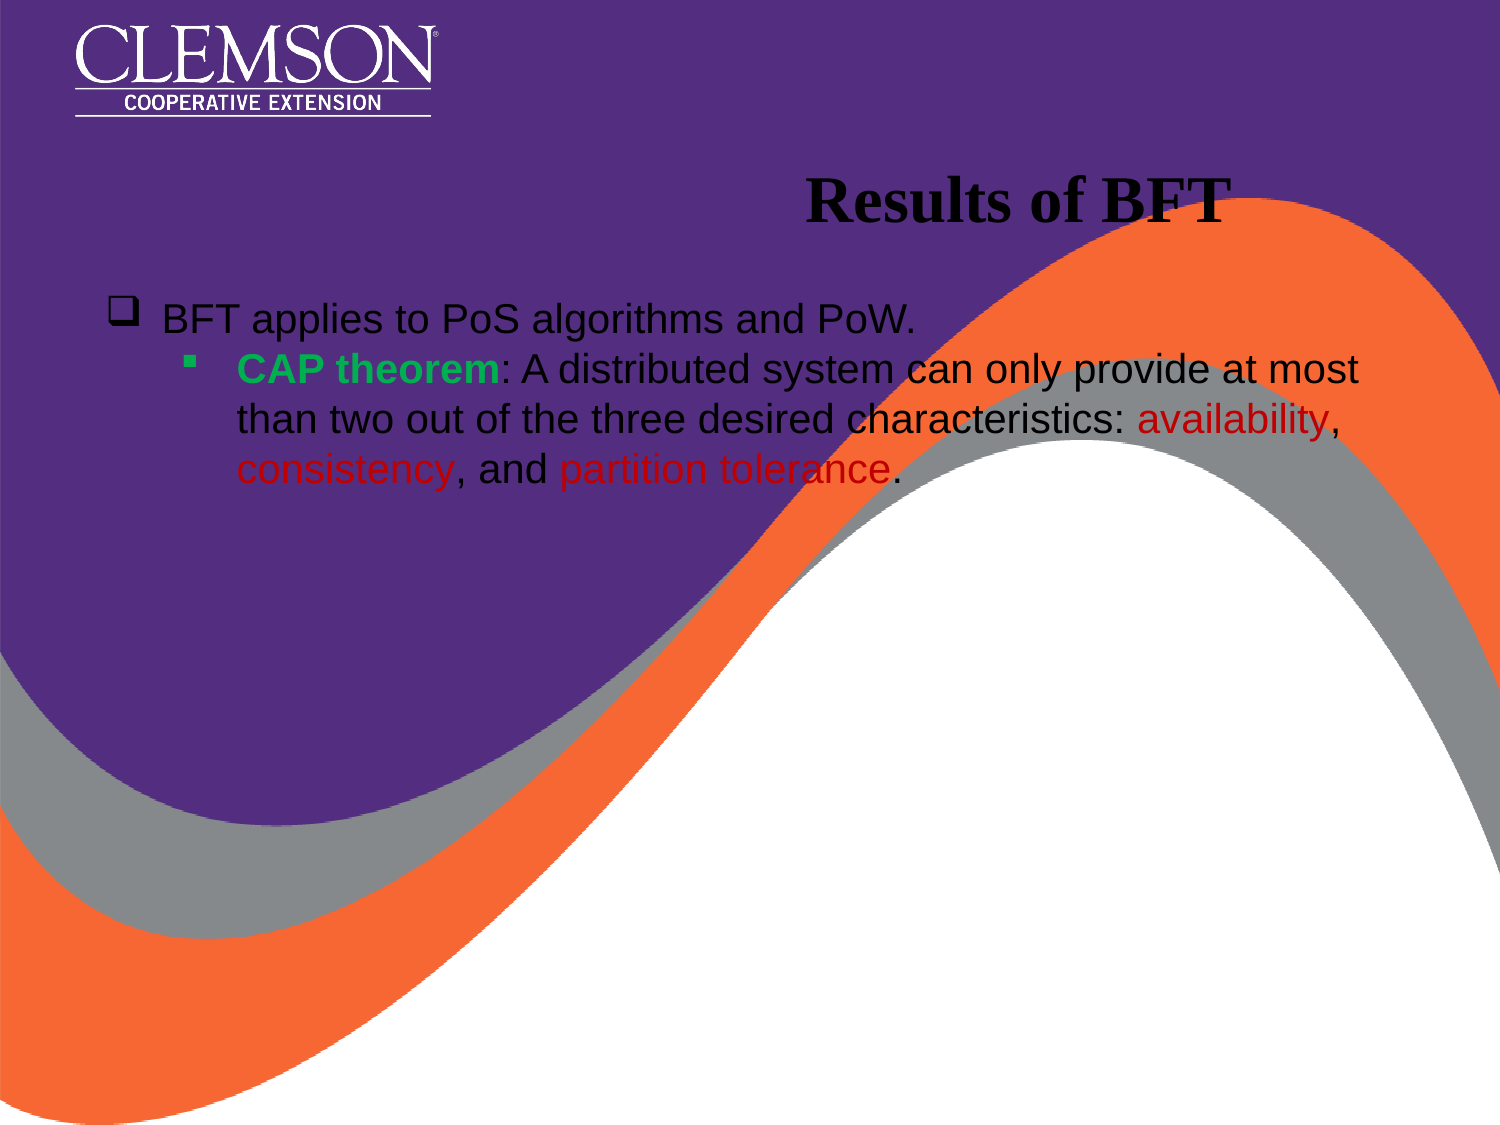

# Results of BFT
BFT applies to PoS algorithms and PoW.
CAP theorem: A distributed system can only provide at most than two out of the three desired characteristics: availability, consistency, and partition tolerance.